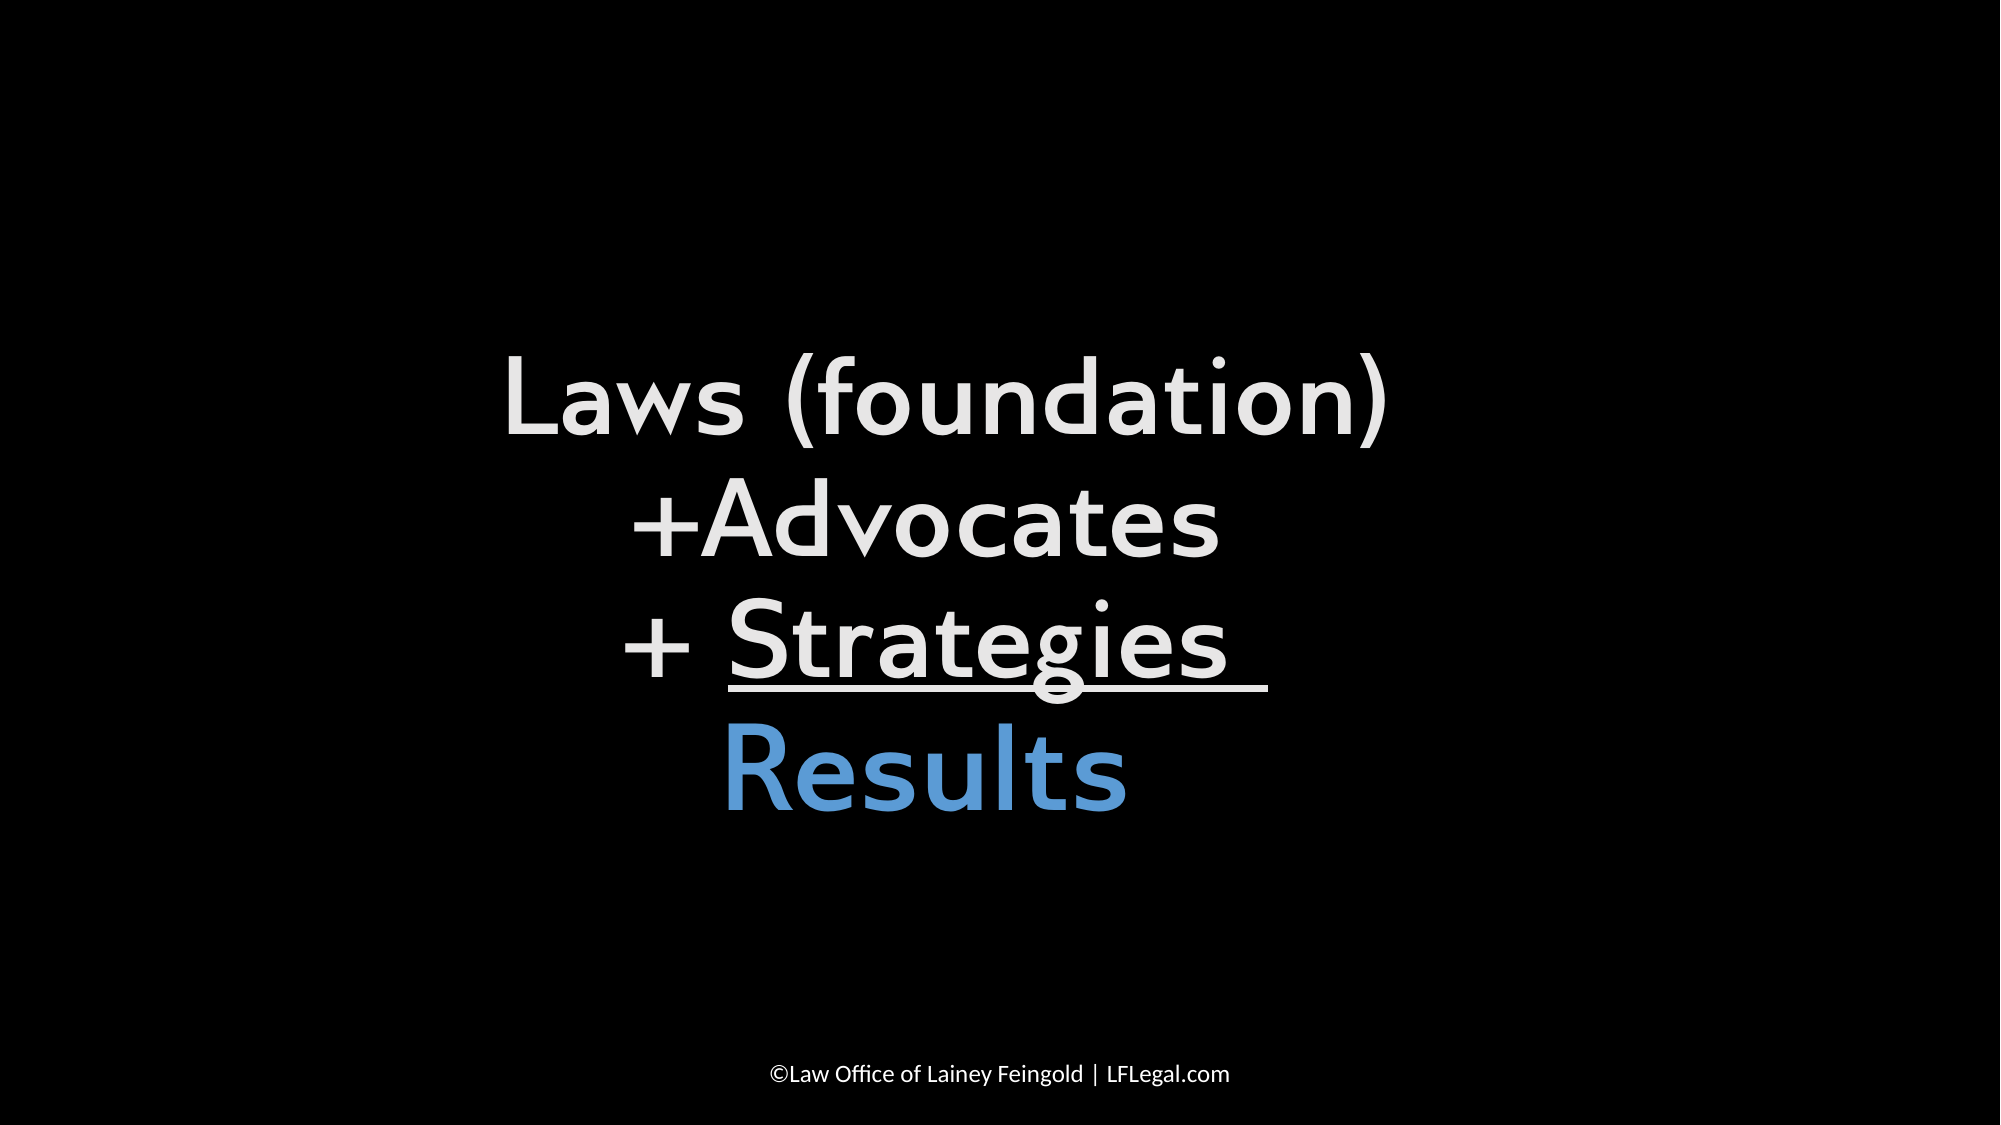

Laws (foundation)
+Advocates
+ Strategies
Results
©Law Office of Lainey Feingold | LFLegal.com